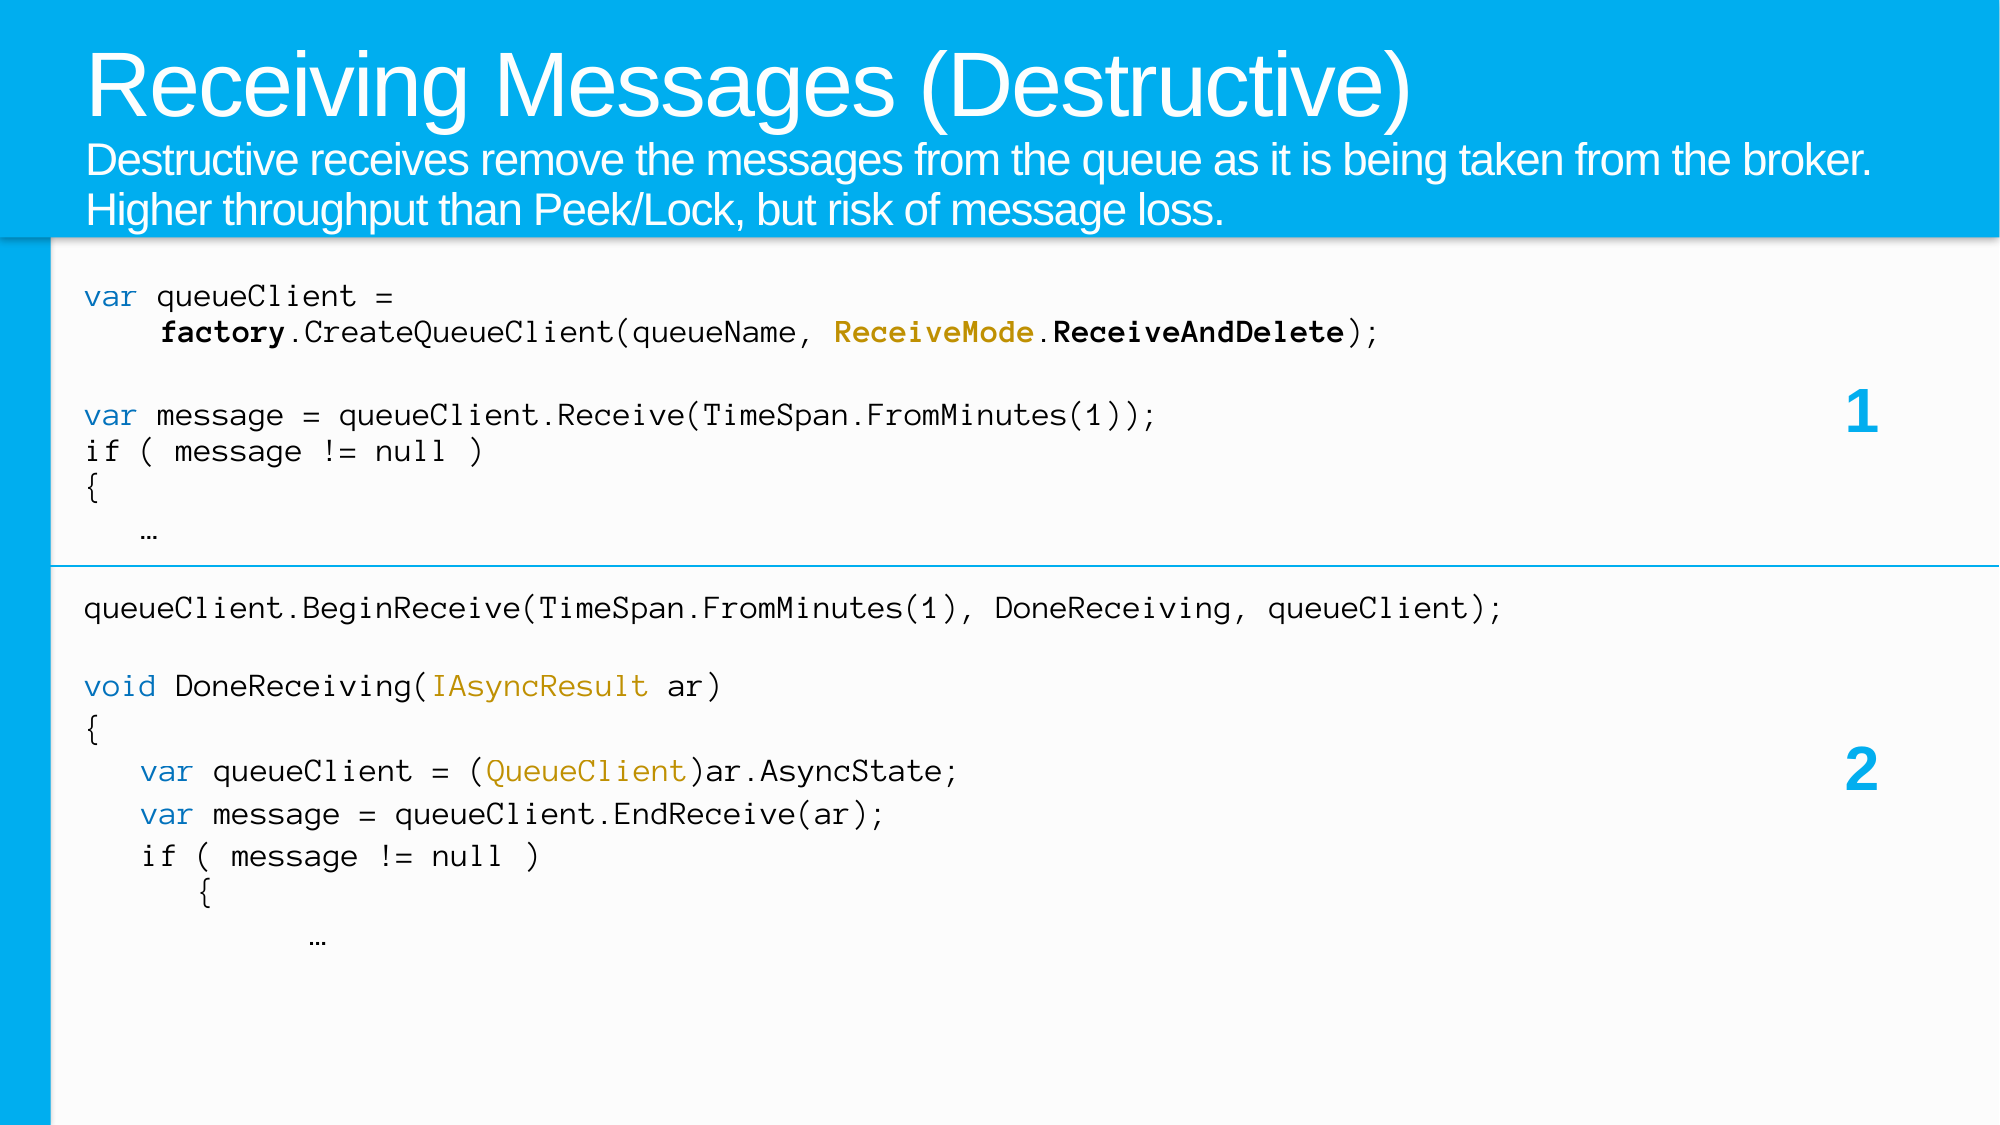

# Receiving Messages (Destructive) Destructive receives remove the messages from the queue as it is being taken from the broker. Higher throughput than Peek/Lock, but risk of message loss.
var queueClient =
factory.CreateQueueClient(queueName, ReceiveMode.ReceiveAndDelete);
var message = queueClient.Receive(TimeSpan.FromMinutes(1));
if ( message != null )
{
…
queueClient.BeginReceive(TimeSpan.FromMinutes(1), DoneReceiving, queueClient);
void DoneReceiving(IAsyncResult ar)
{
var queueClient = (QueueClient)ar.AsyncState;
var message = queueClient.EndReceive(ar);
if ( message != null )
{
…
1
2